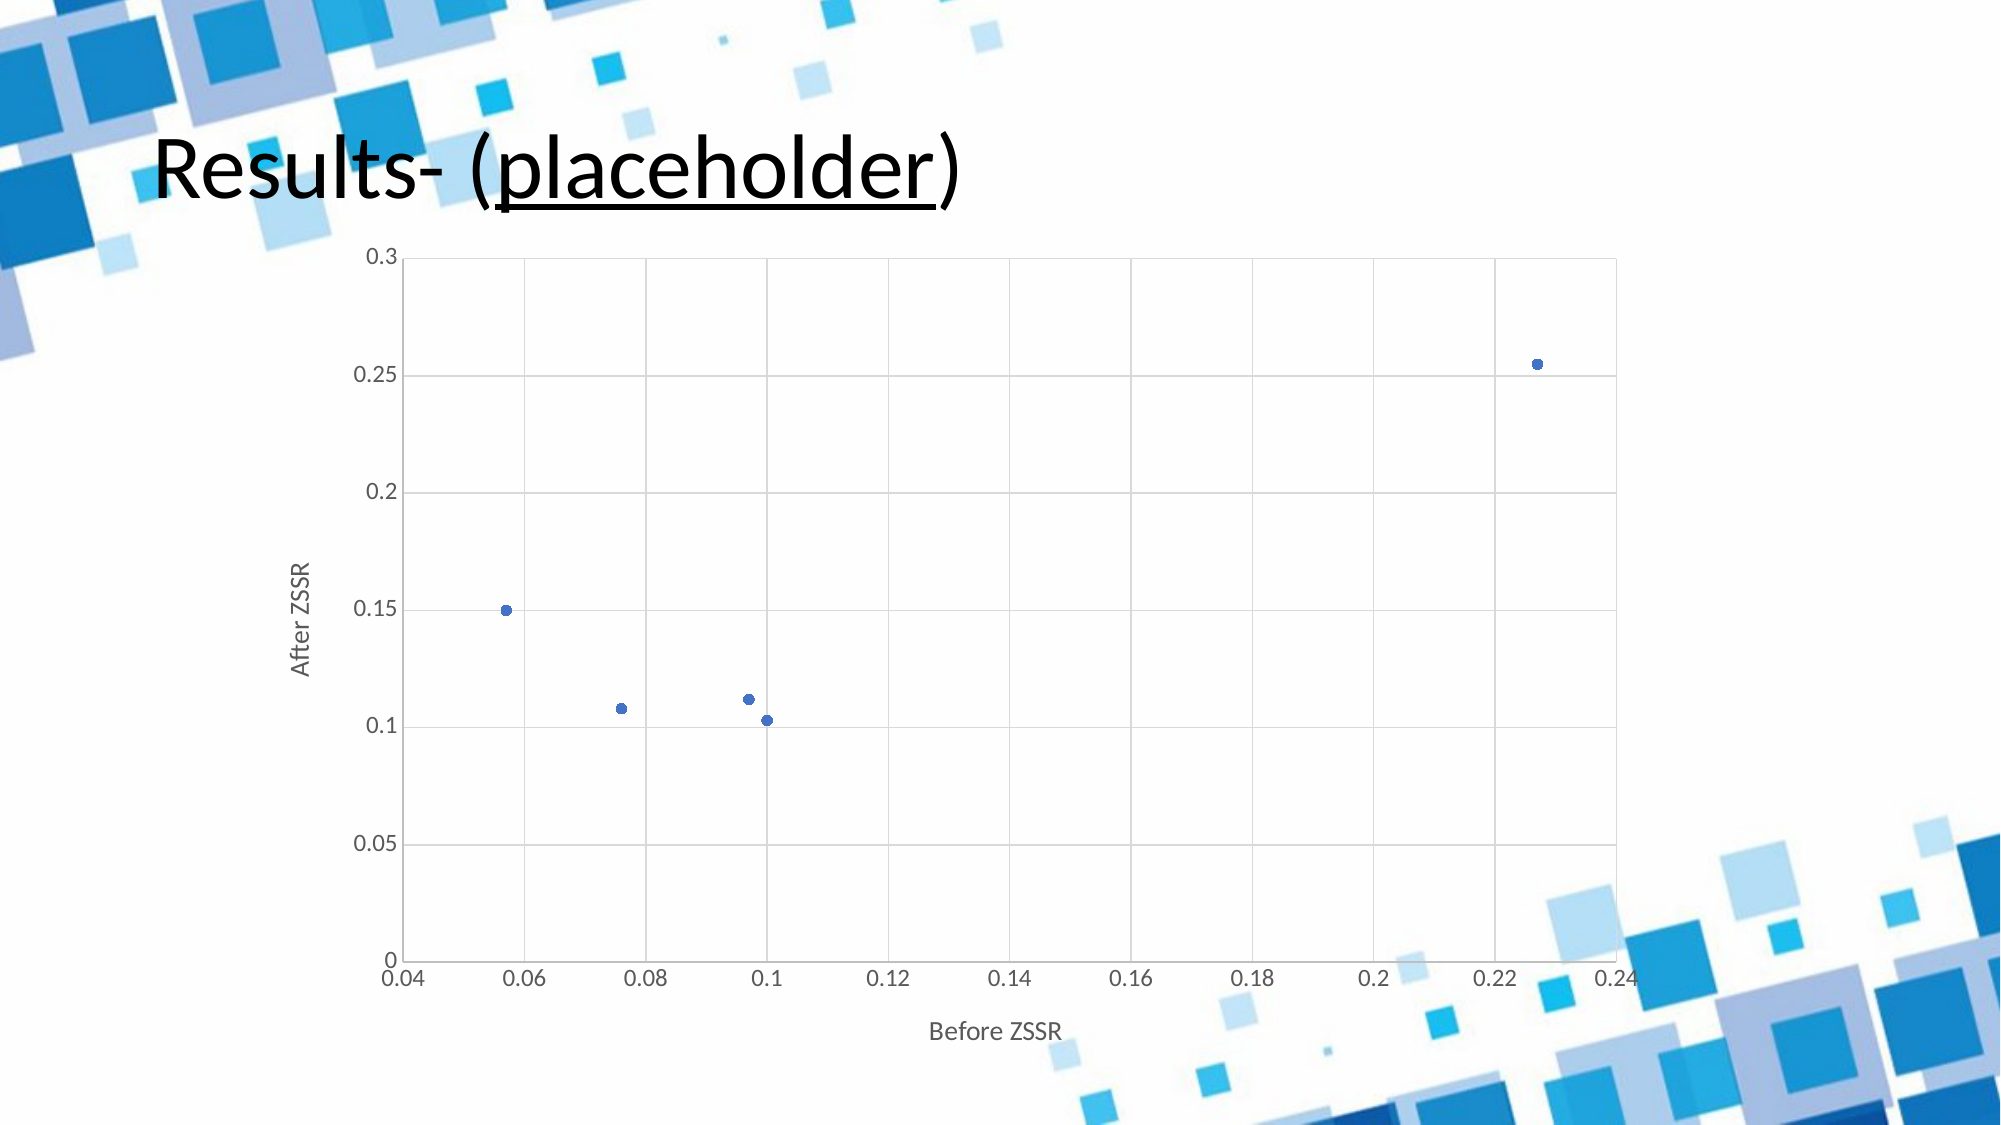

# Results- (placeholder)

### Chart

| Category | After ZSSR |
|---|---|